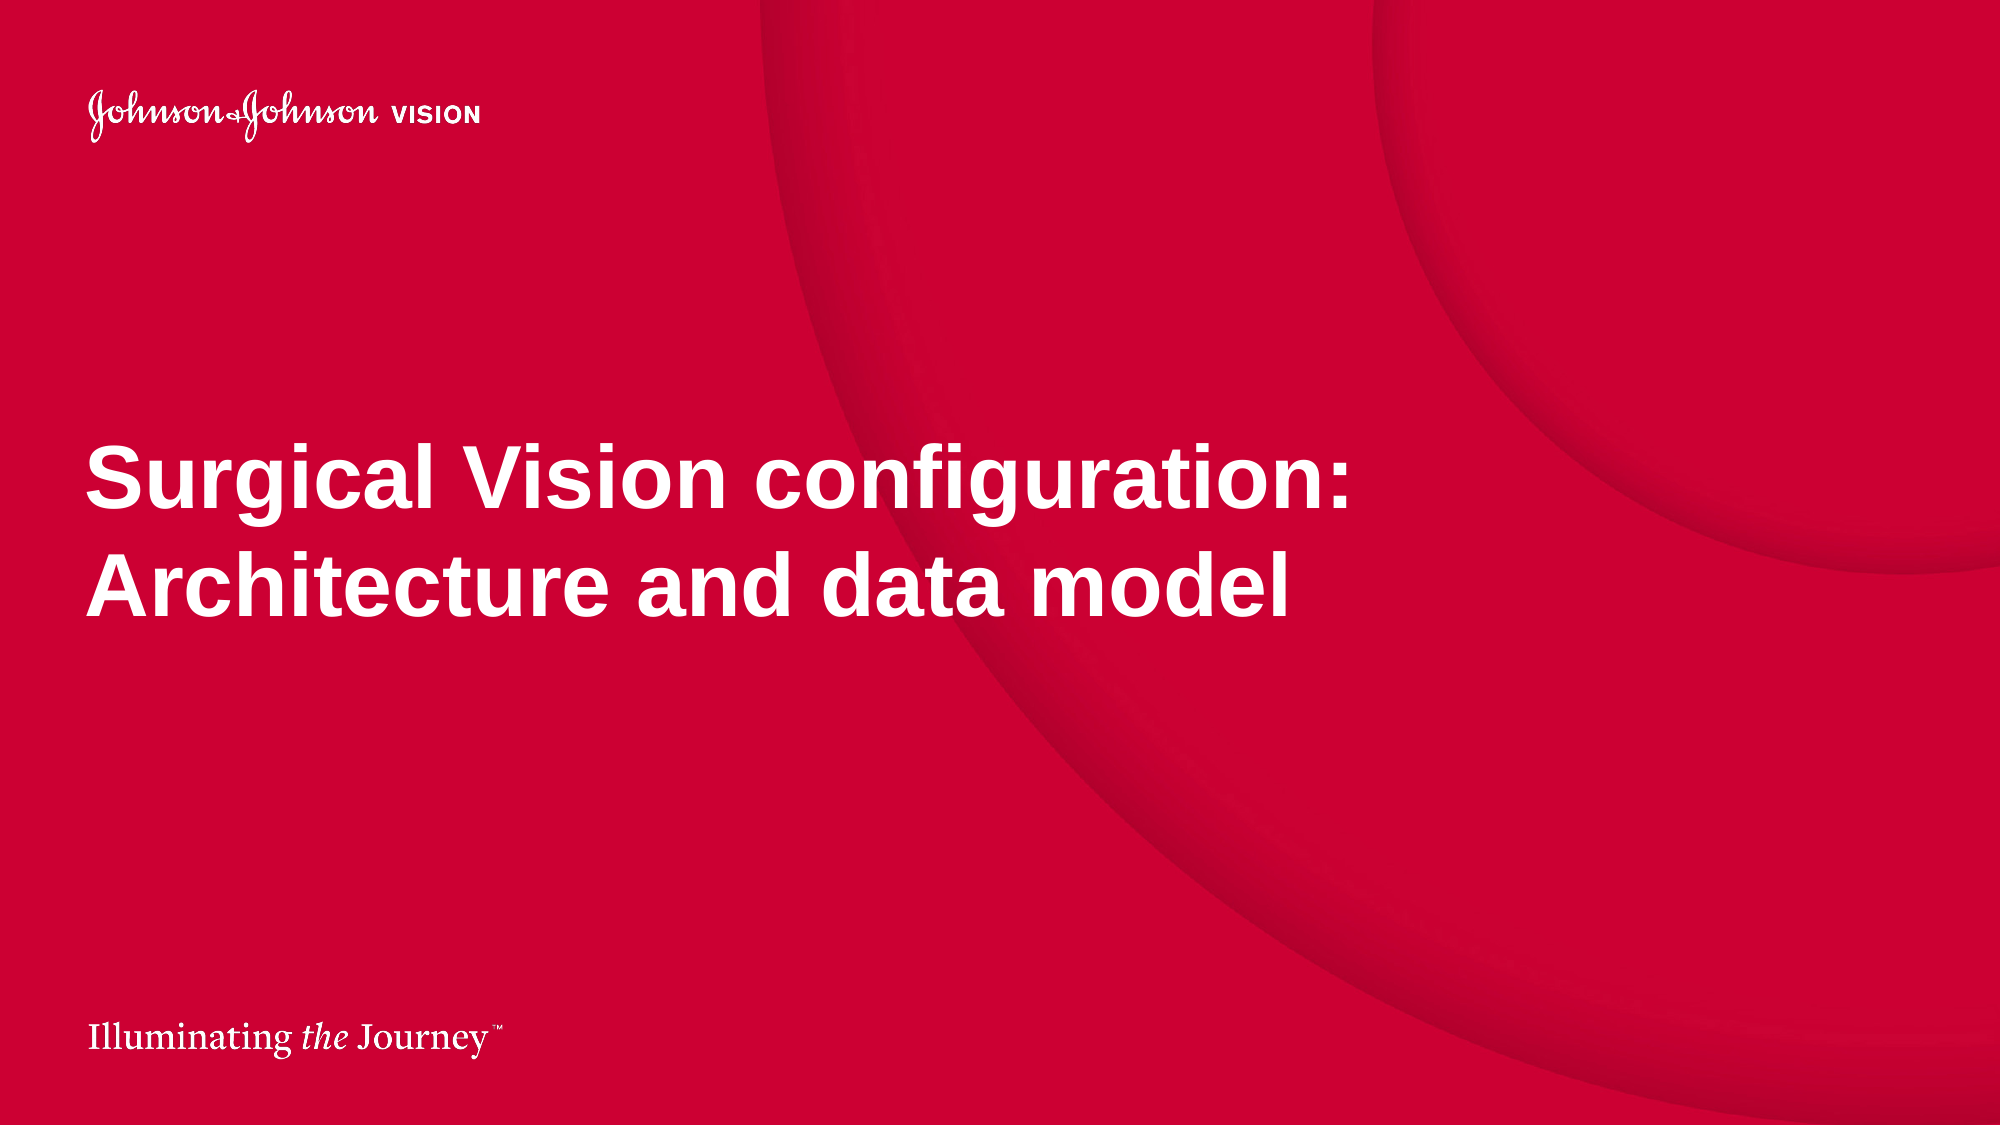

Surgical Vision configuration:
Architecture and data model